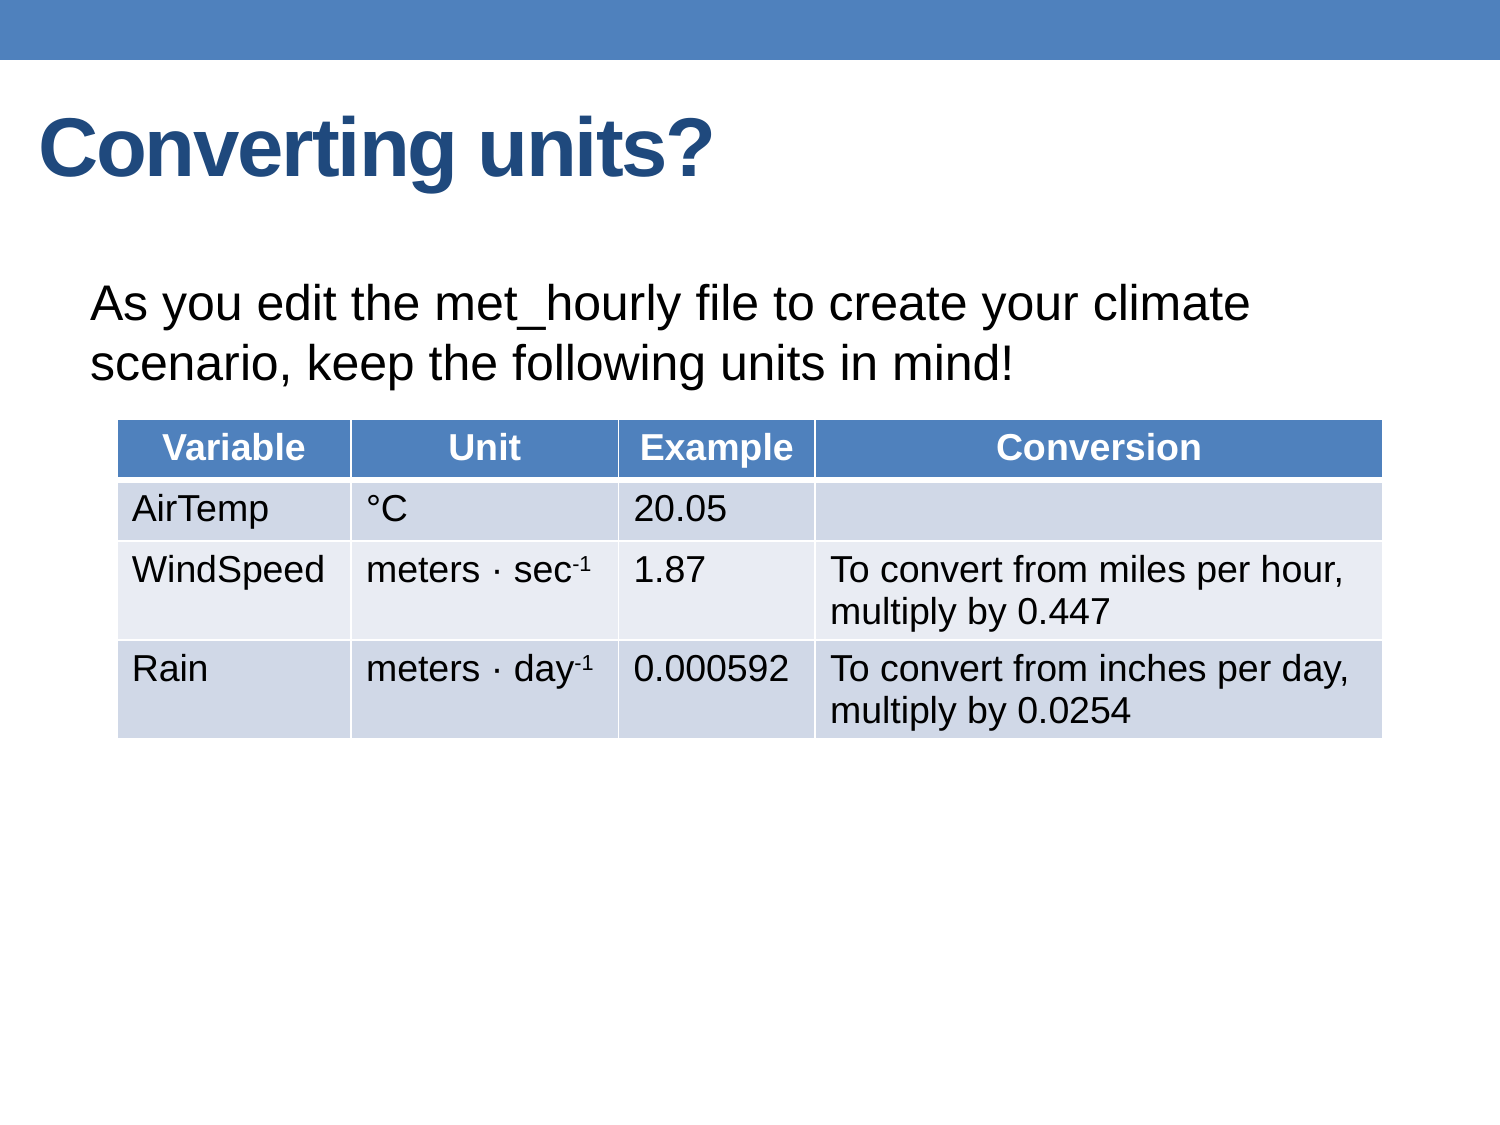

# Converting units?
As you edit the met_hourly file to create your climate scenario, keep the following units in mind!

| Variable | Unit | Example | Conversion |
| --- | --- | --- | --- |
| AirTemp | °C | 20.05 |  |
| WindSpeed | meters · sec-1 | 1.87 | To convert from miles per hour, multiply by 0.447 |
| Rain | meters · day-1 | 0.000592 | To convert from inches per day, multiply by 0.0254 |